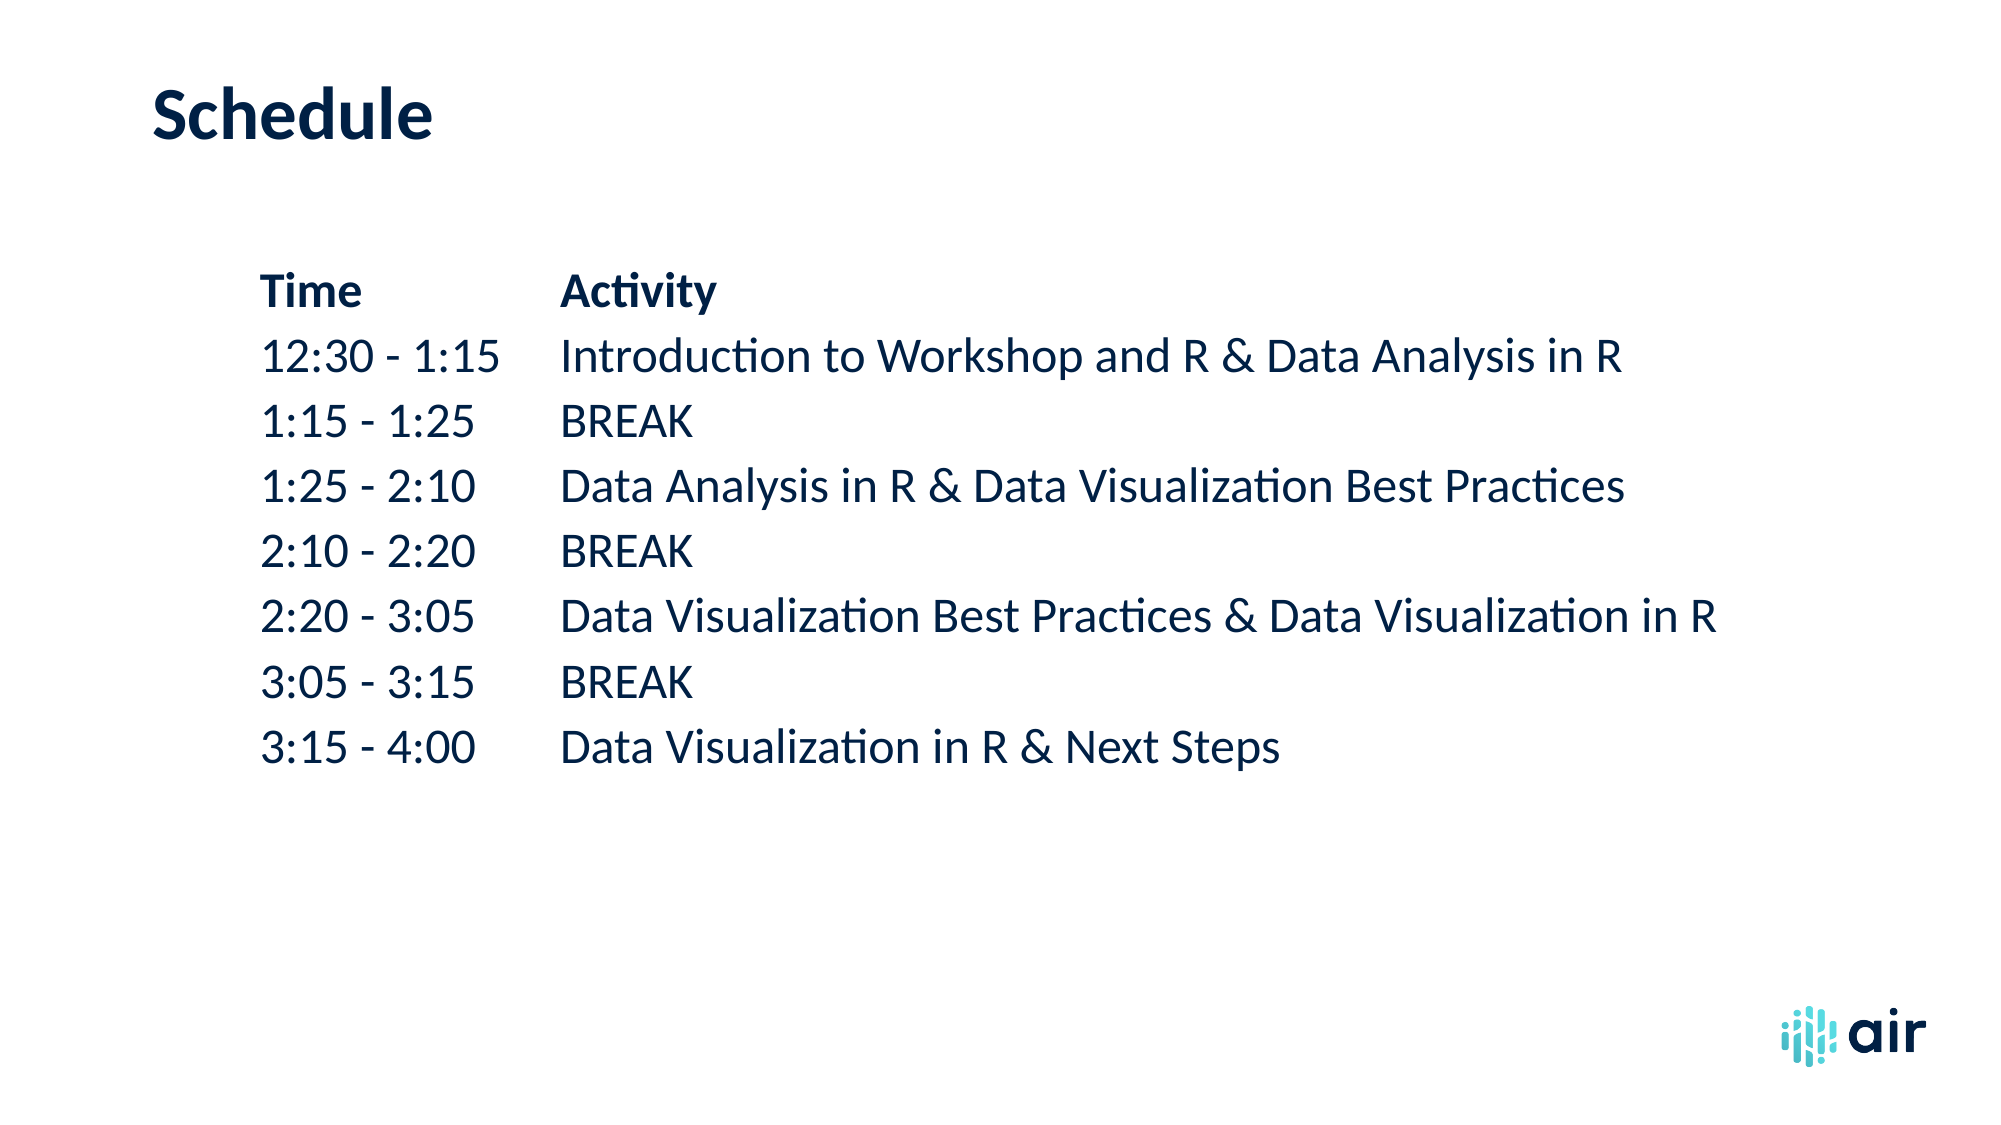

# Schedule
| Time | Activity |
| --- | --- |
| 12:30 - 1:15 | Introduction to Workshop and R & Data Analysis in R |
| 1:15 - 1:25 | BREAK |
| 1:25 - 2:10 | Data Analysis in R & Data Visualization Best Practices |
| 2:10 - 2:20 | BREAK |
| 2:20 - 3:05 | Data Visualization Best Practices & Data Visualization in R |
| 3:05 - 3:15 | BREAK |
| 3:15 - 4:00 | Data Visualization in R & Next Steps |